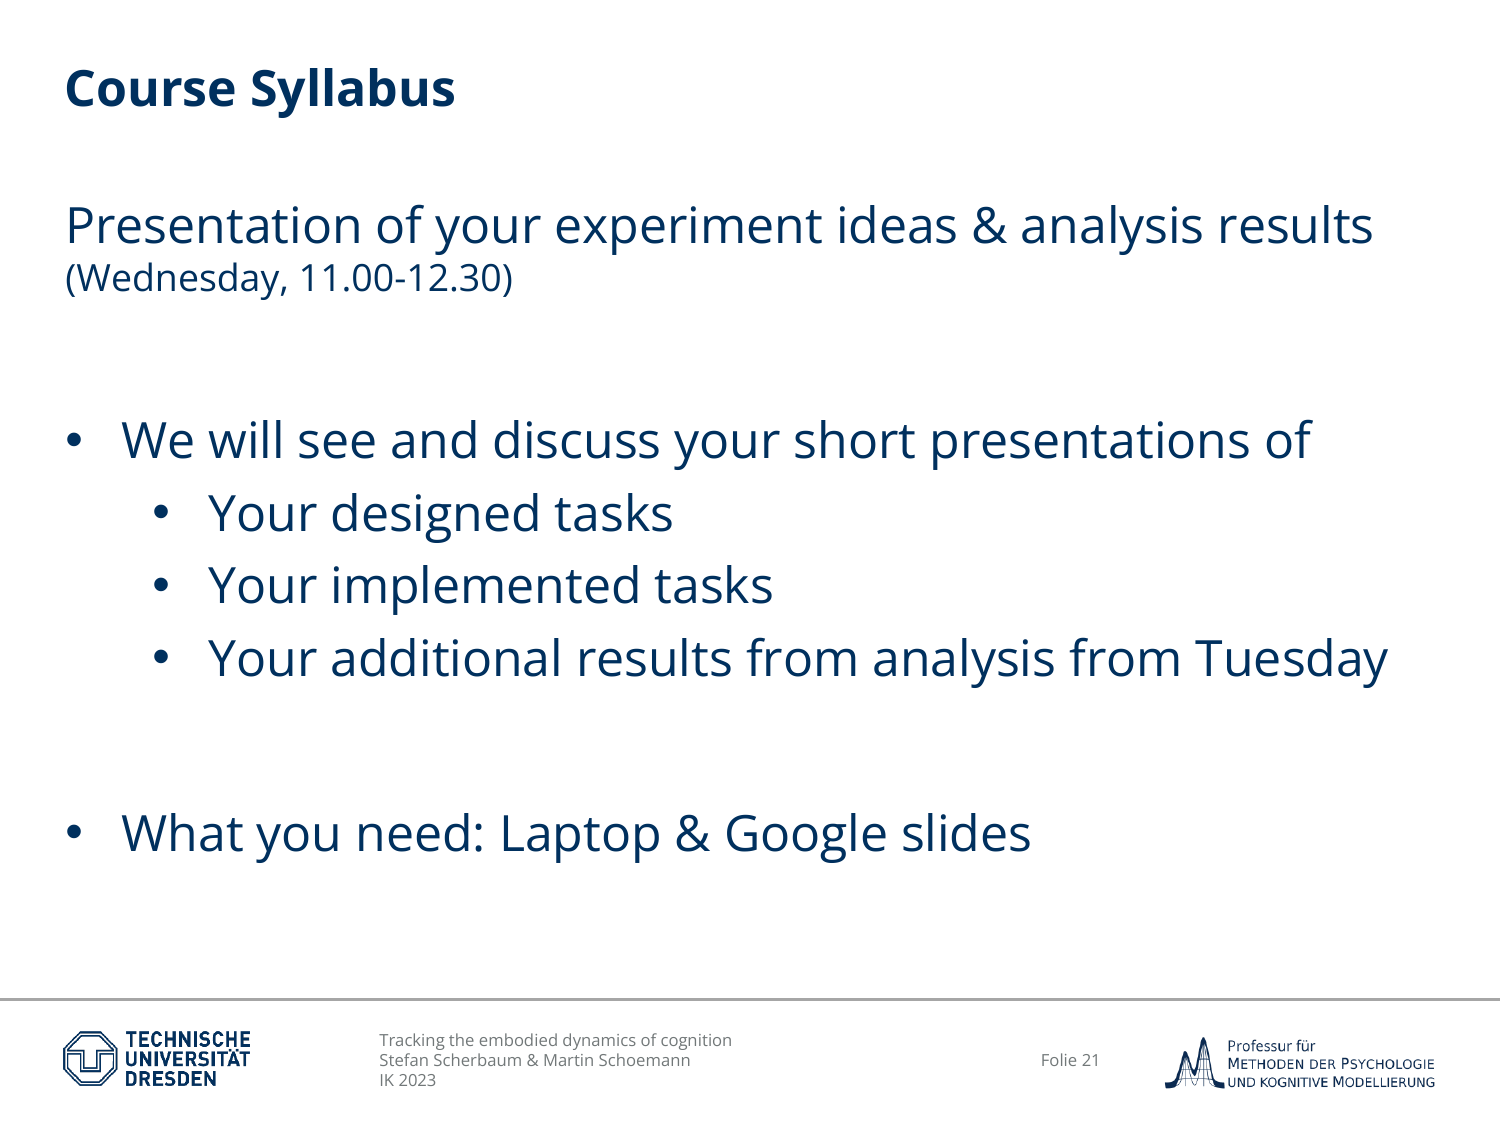

# Course Syllabus
Presentation of your experiment ideas & analysis results (Wednesday, 11.00-12.30)

We will see and discuss your short presentations of
Your designed tasks
Your implemented tasks
Your additional results from analysis from Tuesday

What you need: Laptop & Google slides